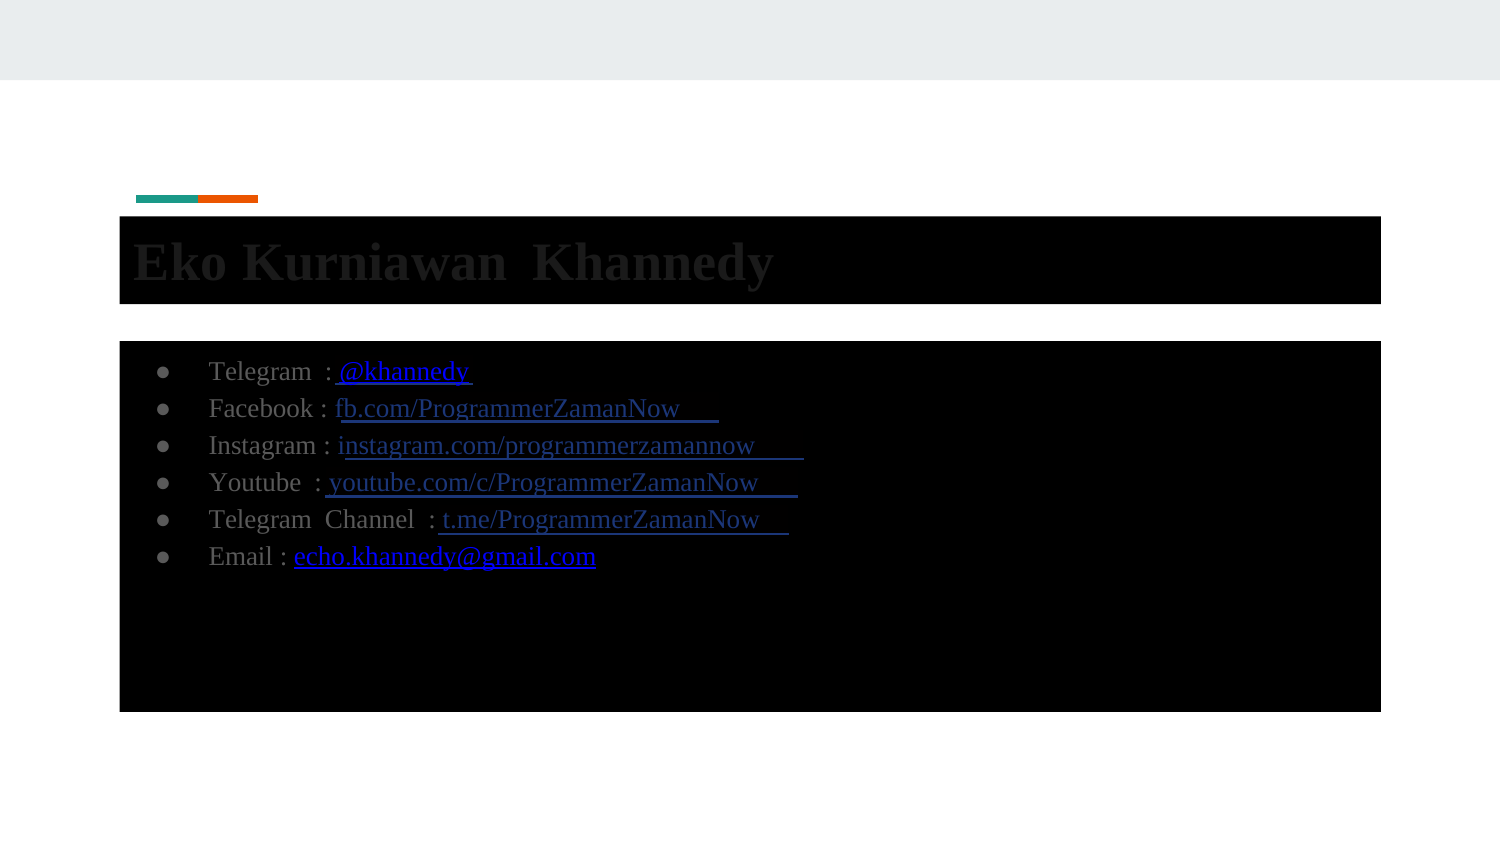

Eko Kurniawan Khannedy

●    Telegram : @khannedy
●    Facebook : fb.com/ProgrammerZamanNow
●    Instagram : instagram.com/programmerzamannow
●    Youtube : youtube.com/c/ProgrammerZamanNow
●    Telegram Channel : t.me/ProgrammerZamanNow
●    Email : echo.khannedy@gmail.com